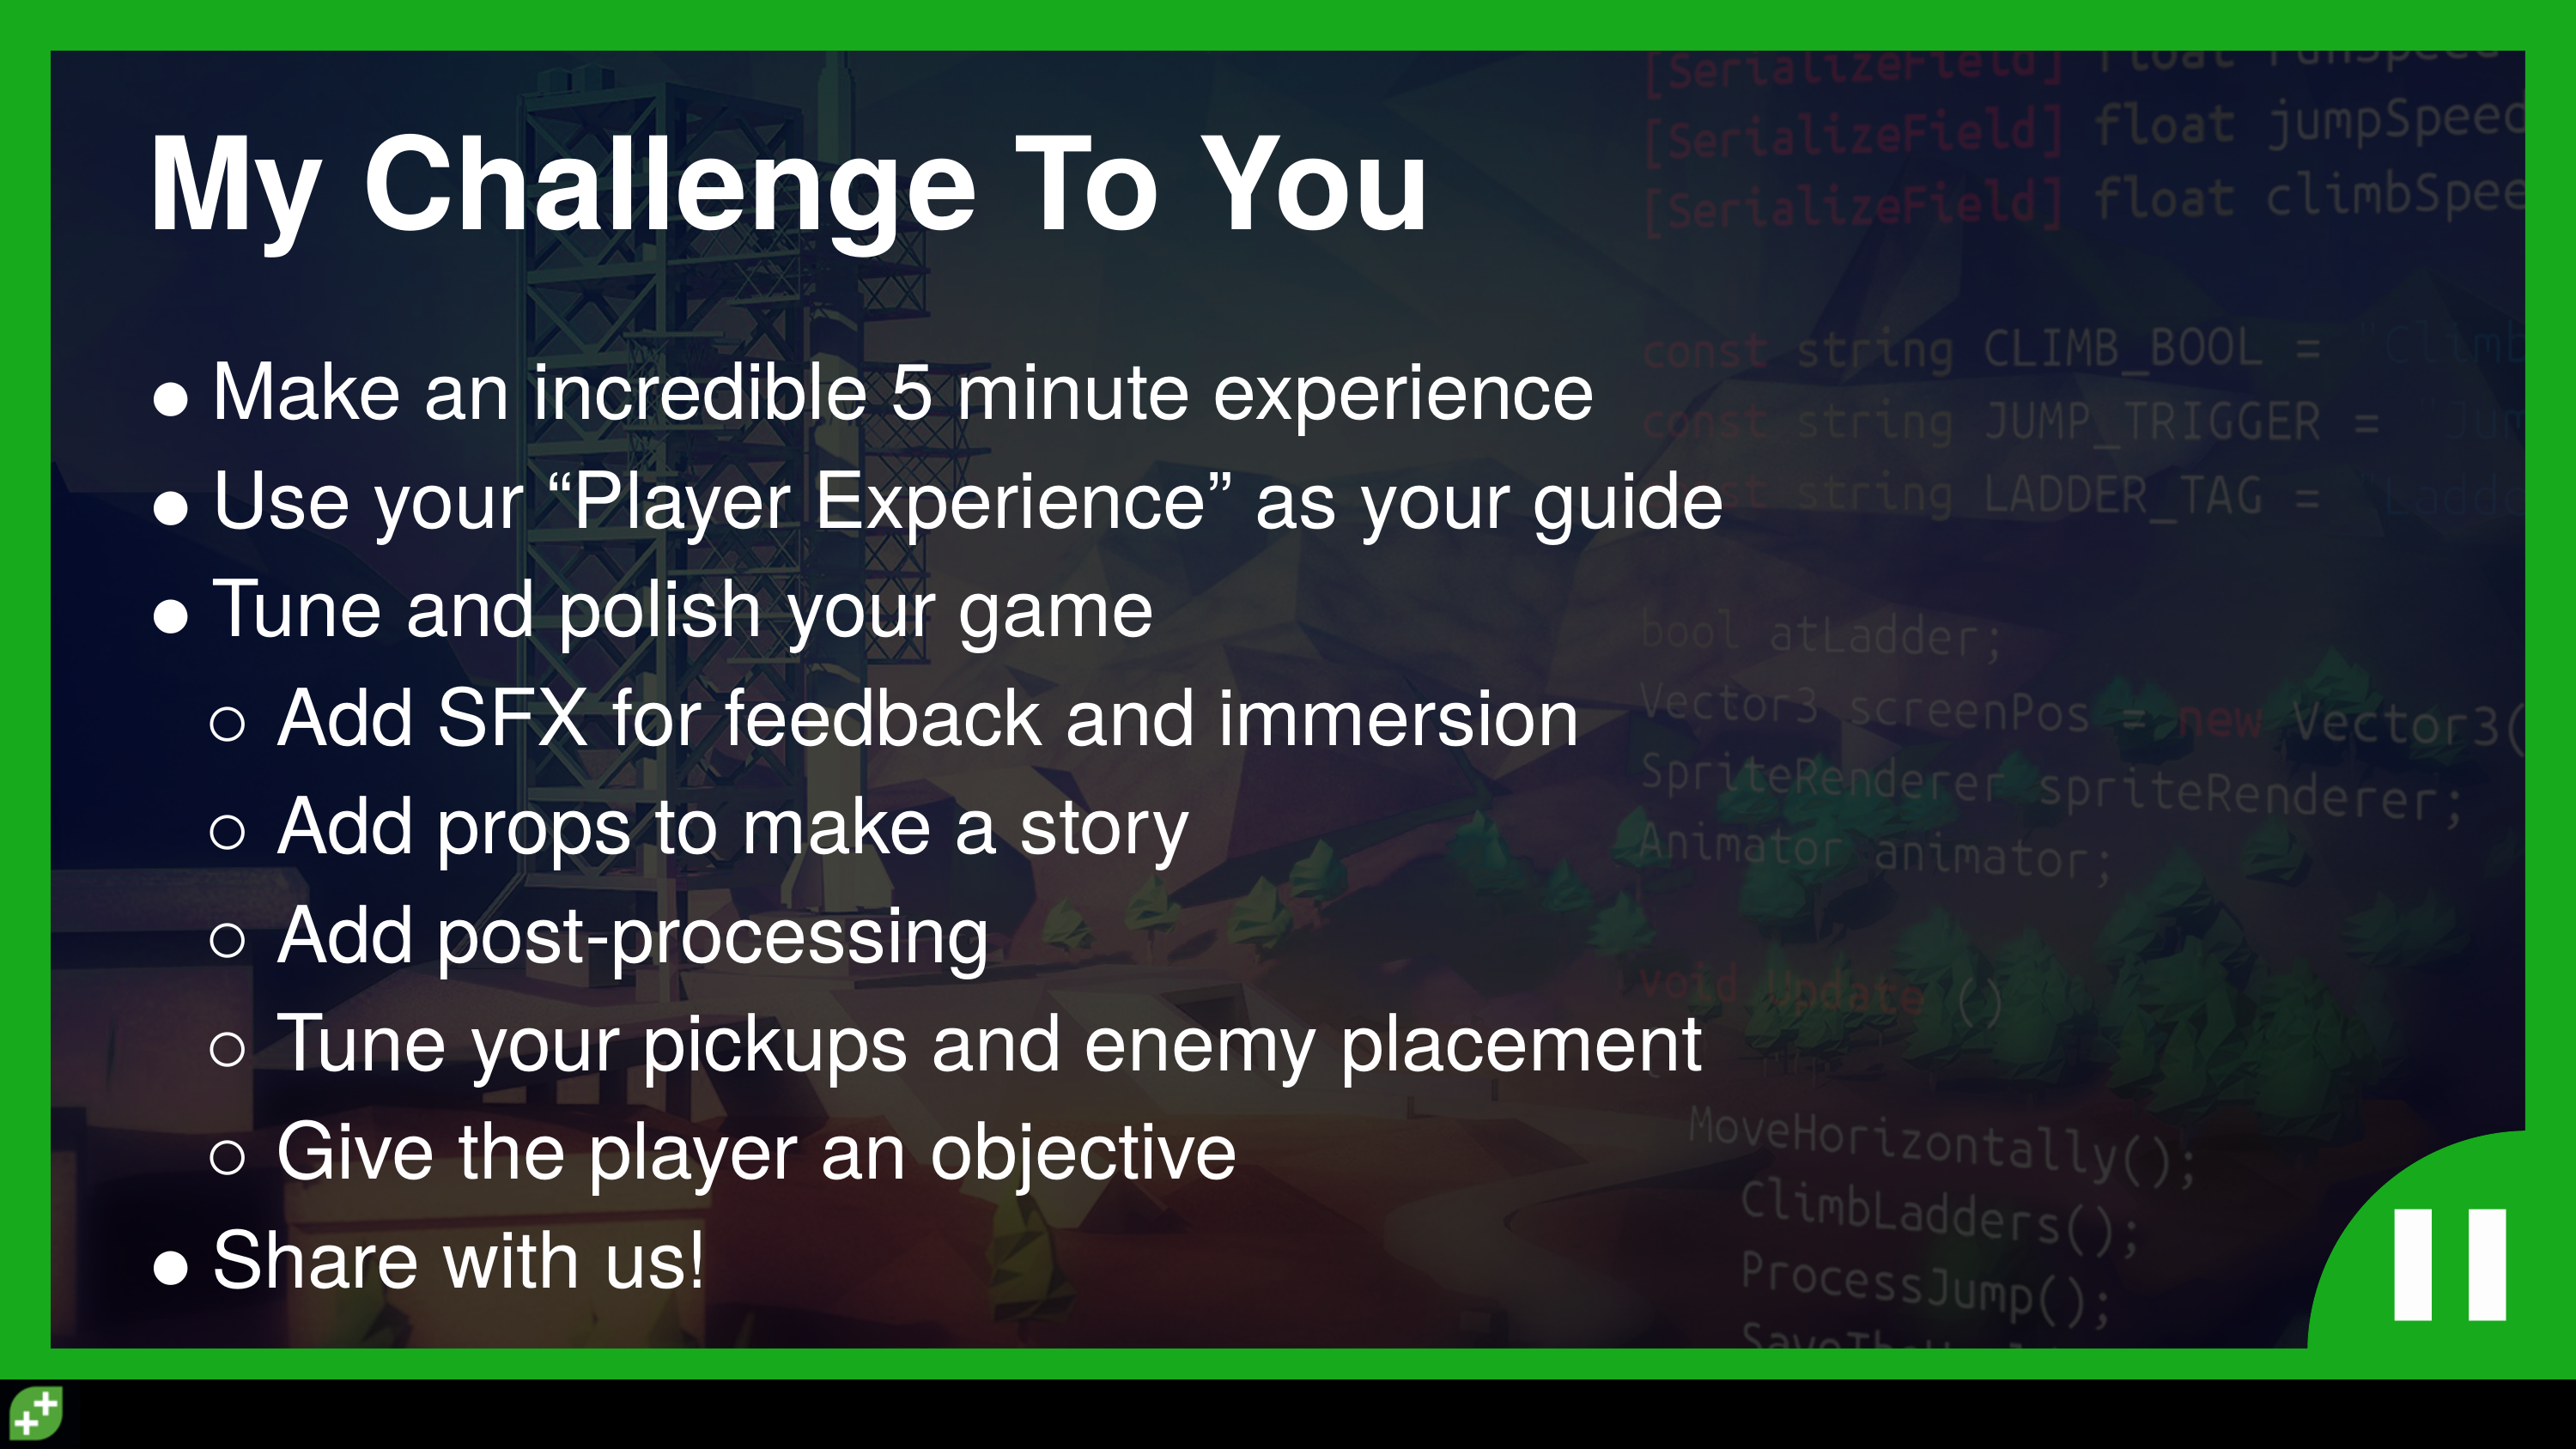

# My Challenge To You
Make an incredible 5 minute experience
Use your “Player Experience” as your guide
Tune and polish your game
Add SFX for feedback and immersion
Add props to make a story
Add post-processing
Tune your pickups and enemy placement
Give the player an objective
Share with us!